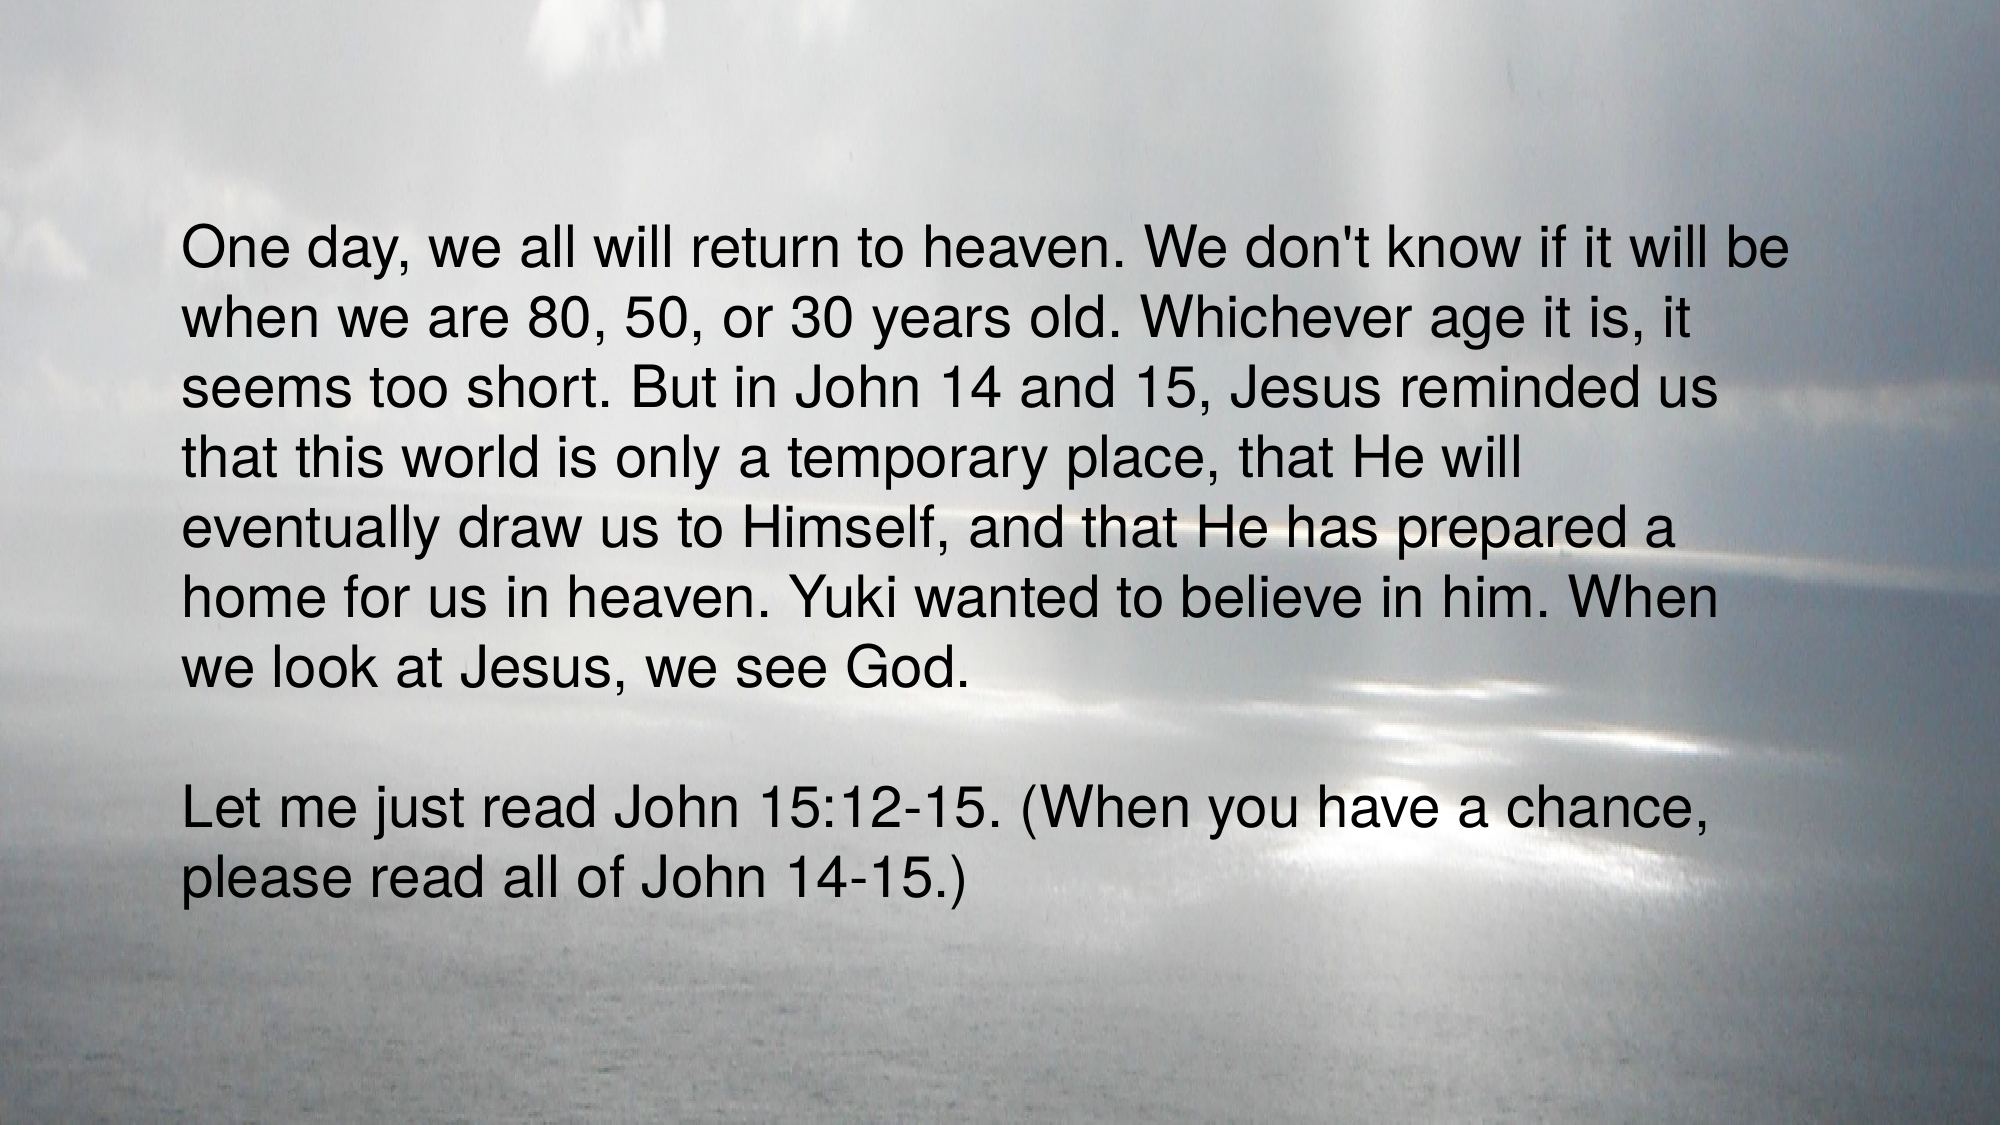

One day, we all will return to heaven. We don't know if it will be when we are 80, 50, or 30 years old. Whichever age it is, it seems too short. But in John 14 and 15, Jesus reminded us that this world is only a temporary place, that He will eventually draw us to Himself, and that He has prepared a home for us in heaven. Yuki wanted to believe in him. When we look at Jesus, we see God.

Let me just read John 15:12-15. (When you have a chance, please read all of John 14-15.)